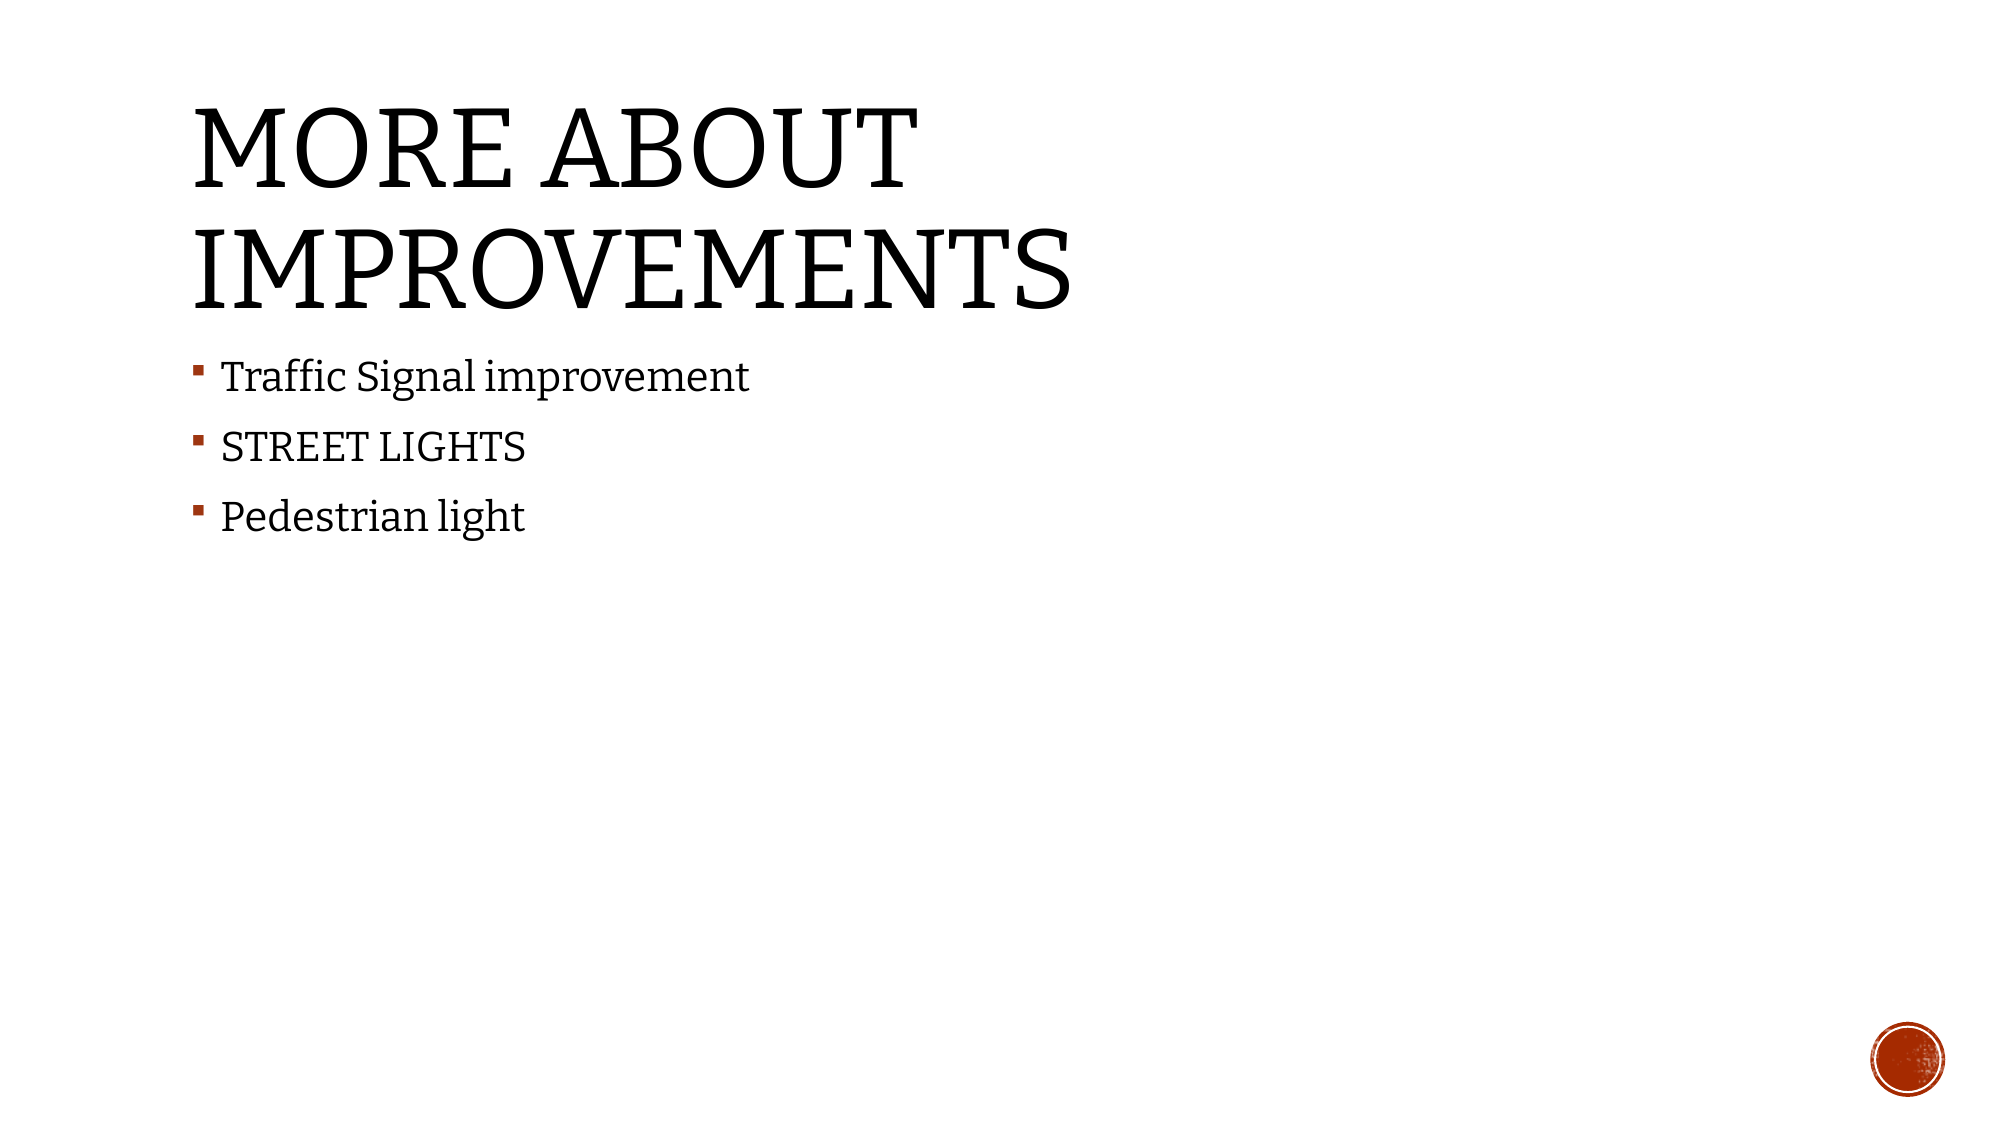

# MORE ABOUT IMPROVEMENTS
Traffic Signal improvement
STREET LIGHTS
Pedestrian light